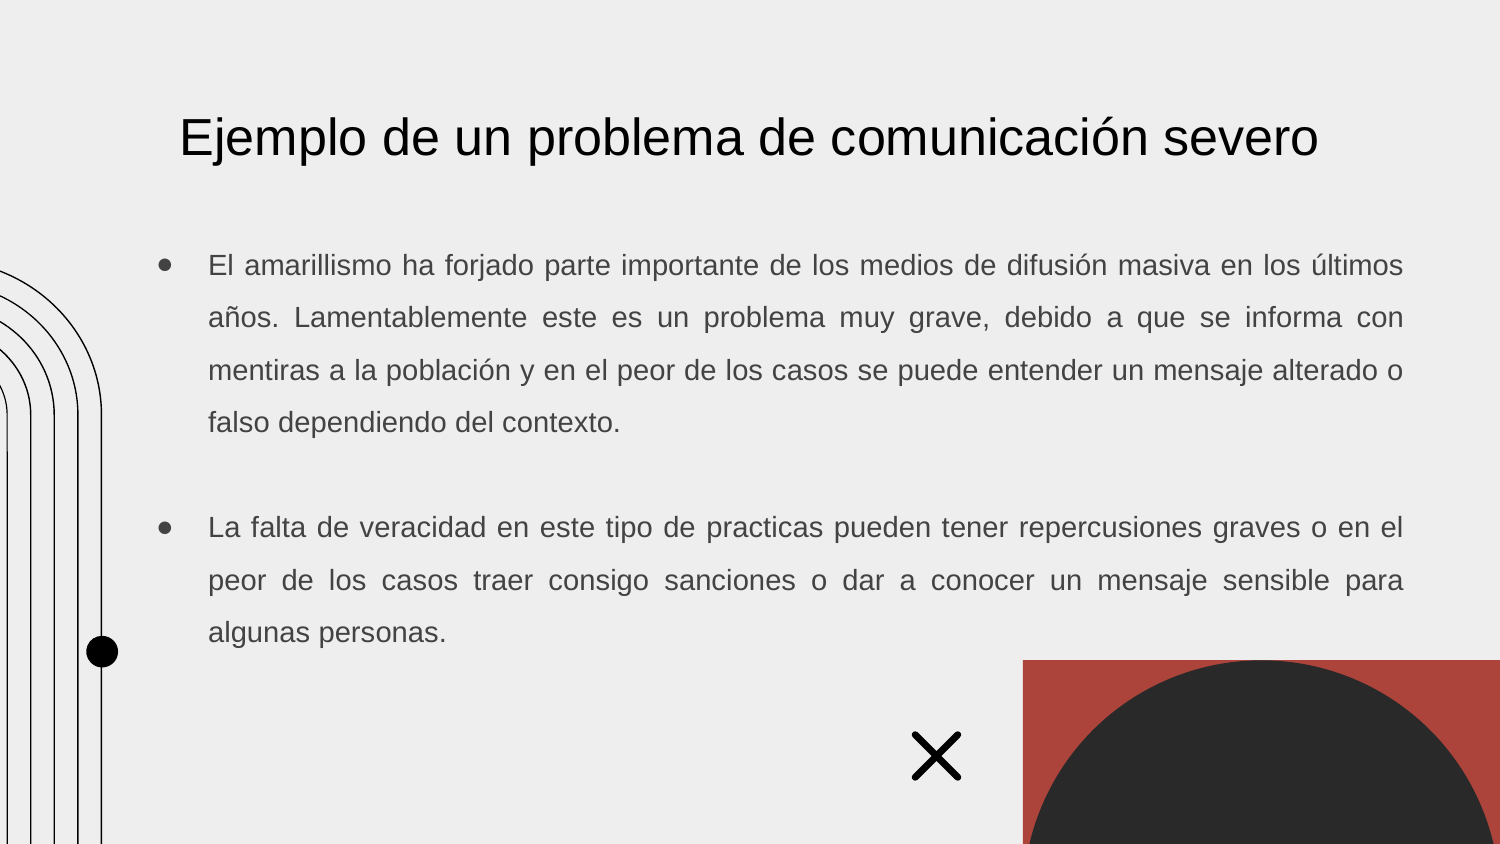

# Ejemplo de un problema de comunicación severo
El amarillismo ha forjado parte importante de los medios de difusión masiva en los últimos años. Lamentablemente este es un problema muy grave, debido a que se informa con mentiras a la población y en el peor de los casos se puede entender un mensaje alterado o falso dependiendo del contexto.

La falta de veracidad en este tipo de practicas pueden tener repercusiones graves o en el peor de los casos traer consigo sanciones o dar a conocer un mensaje sensible para algunas personas.